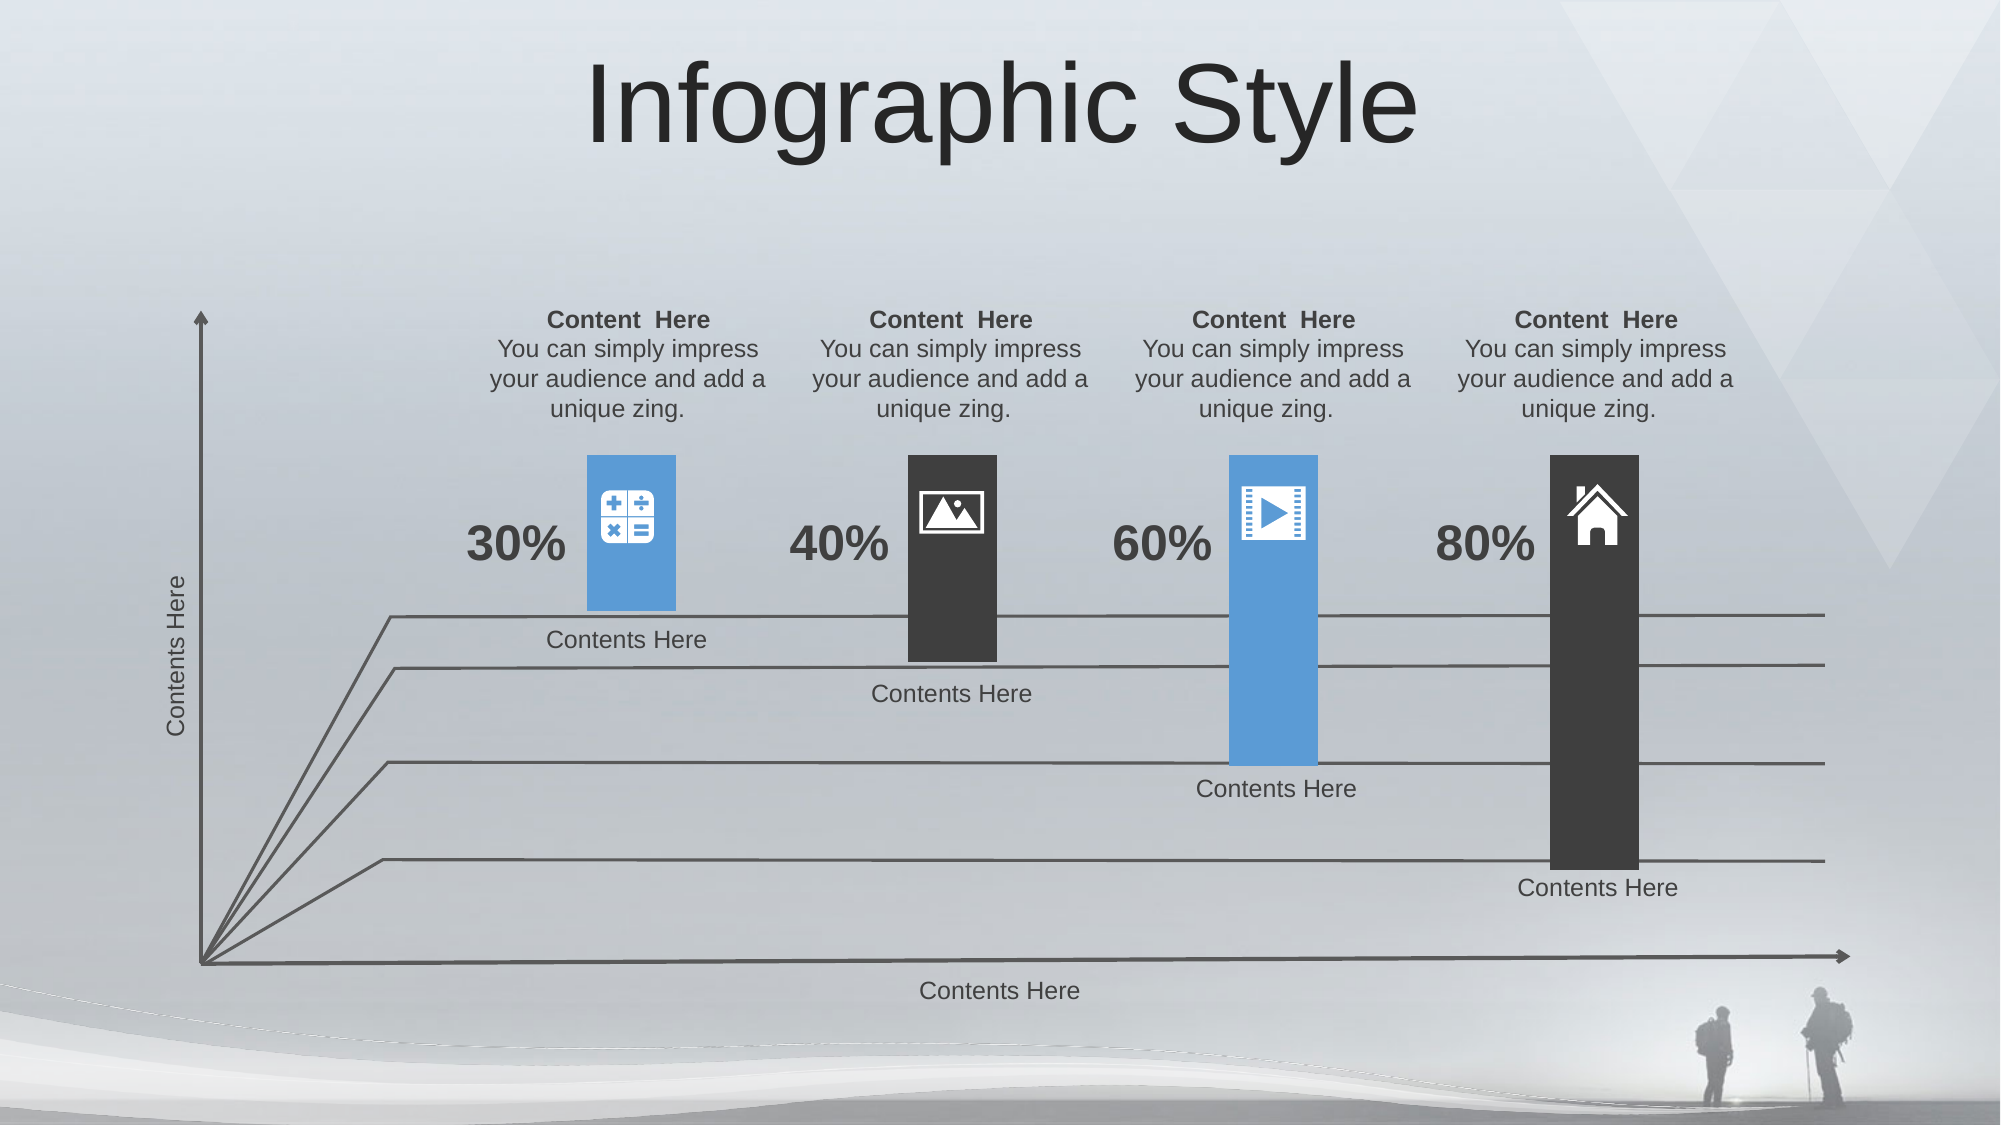

Infographic Style
Content  Here
You can simply impress your audience and add a unique zing.
Content  Here
You can simply impress your audience and add a unique zing.
Content  Here
You can simply impress your audience and add a unique zing.
Content  Here
You can simply impress your audience and add a unique zing.

### Chart

| Category | Series 1 | Series 2 |
|---|---|---|
| Category 1 | 70.0 | 30.0 |
| Category 2 | 60.0 | 40.0 |
| Category 3 | 40.0 | 60.0 |
| Category 4 | 20.0 | 80.0 |

30%
40%
60%
80%

Contents Here
Contents Here

Contents Here

Contents Here

Contents Here
Contents Here